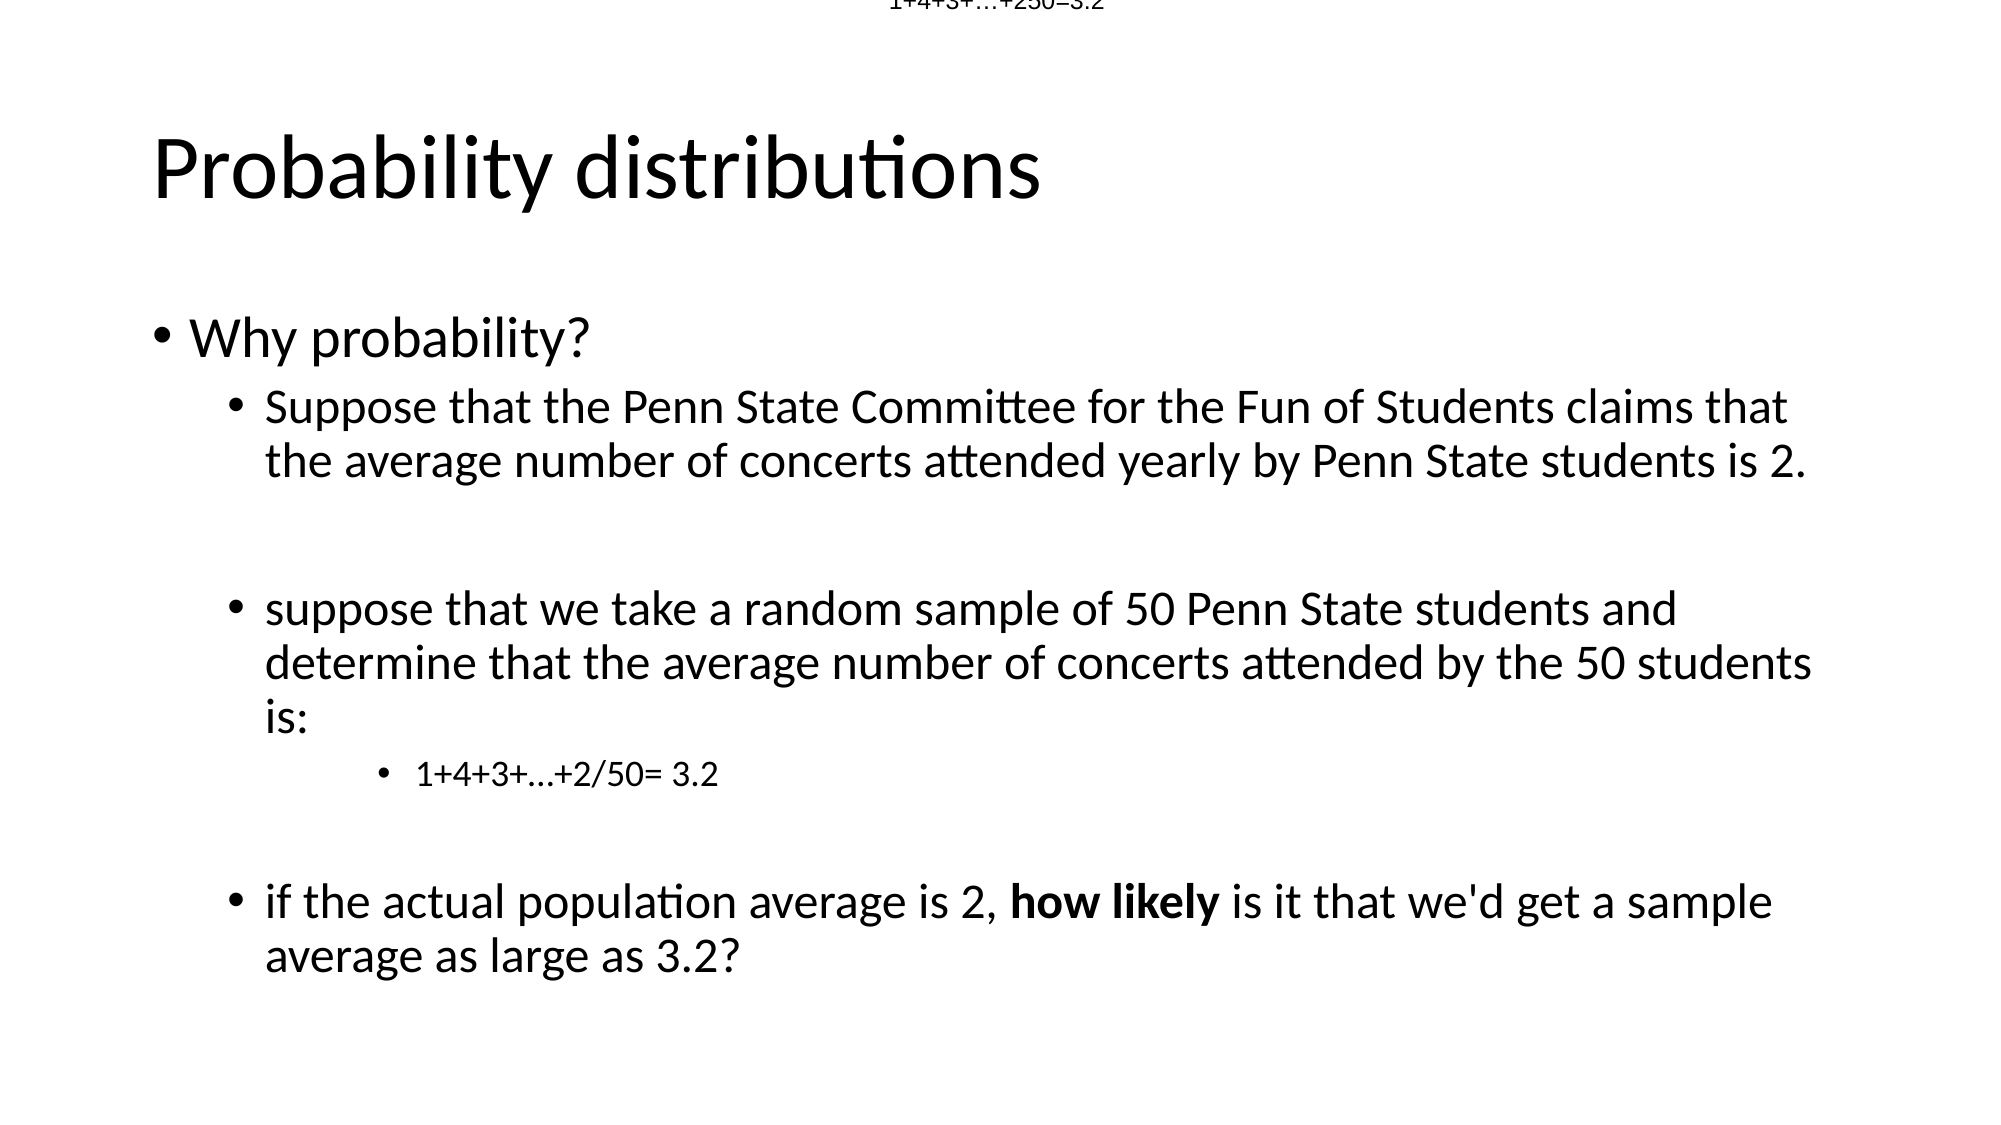

1+4+3+…+250=3.2
# Probability distributions
Why probability?
Suppose that the Penn State Committee for the Fun of Students claims that the average number of concerts attended yearly by Penn State students is 2.

suppose that we take a random sample of 50 Penn State students and determine that the average number of concerts attended by the 50 students is:
1+4+3+…+2/50= 3.2

if the actual population average is 2, how likely is it that we'd get a sample average as large as 3.2?